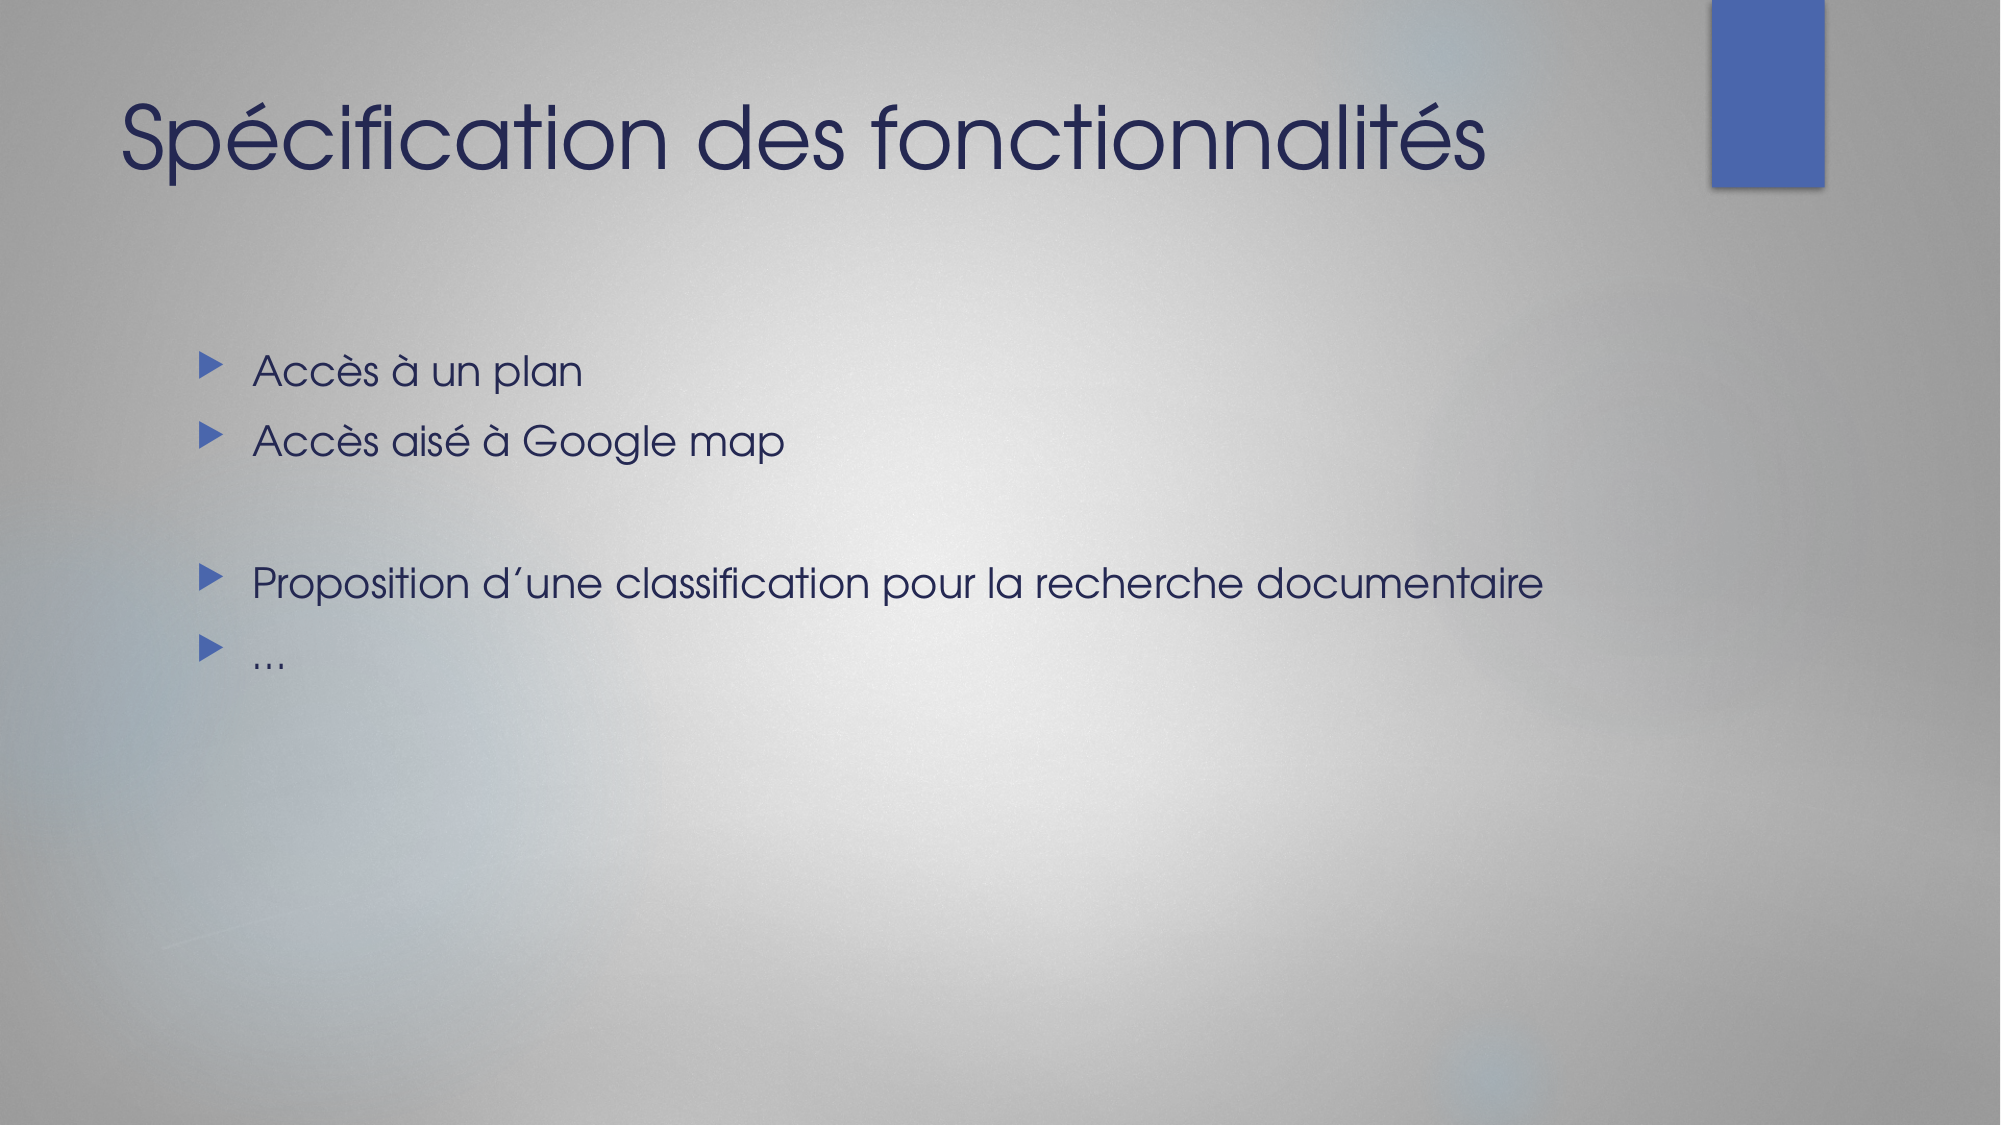

# Spécification des fonctionnalités
Accès à un plan
Accès aisé à Google map

Proposition d’une classification pour la recherche documentaire
…